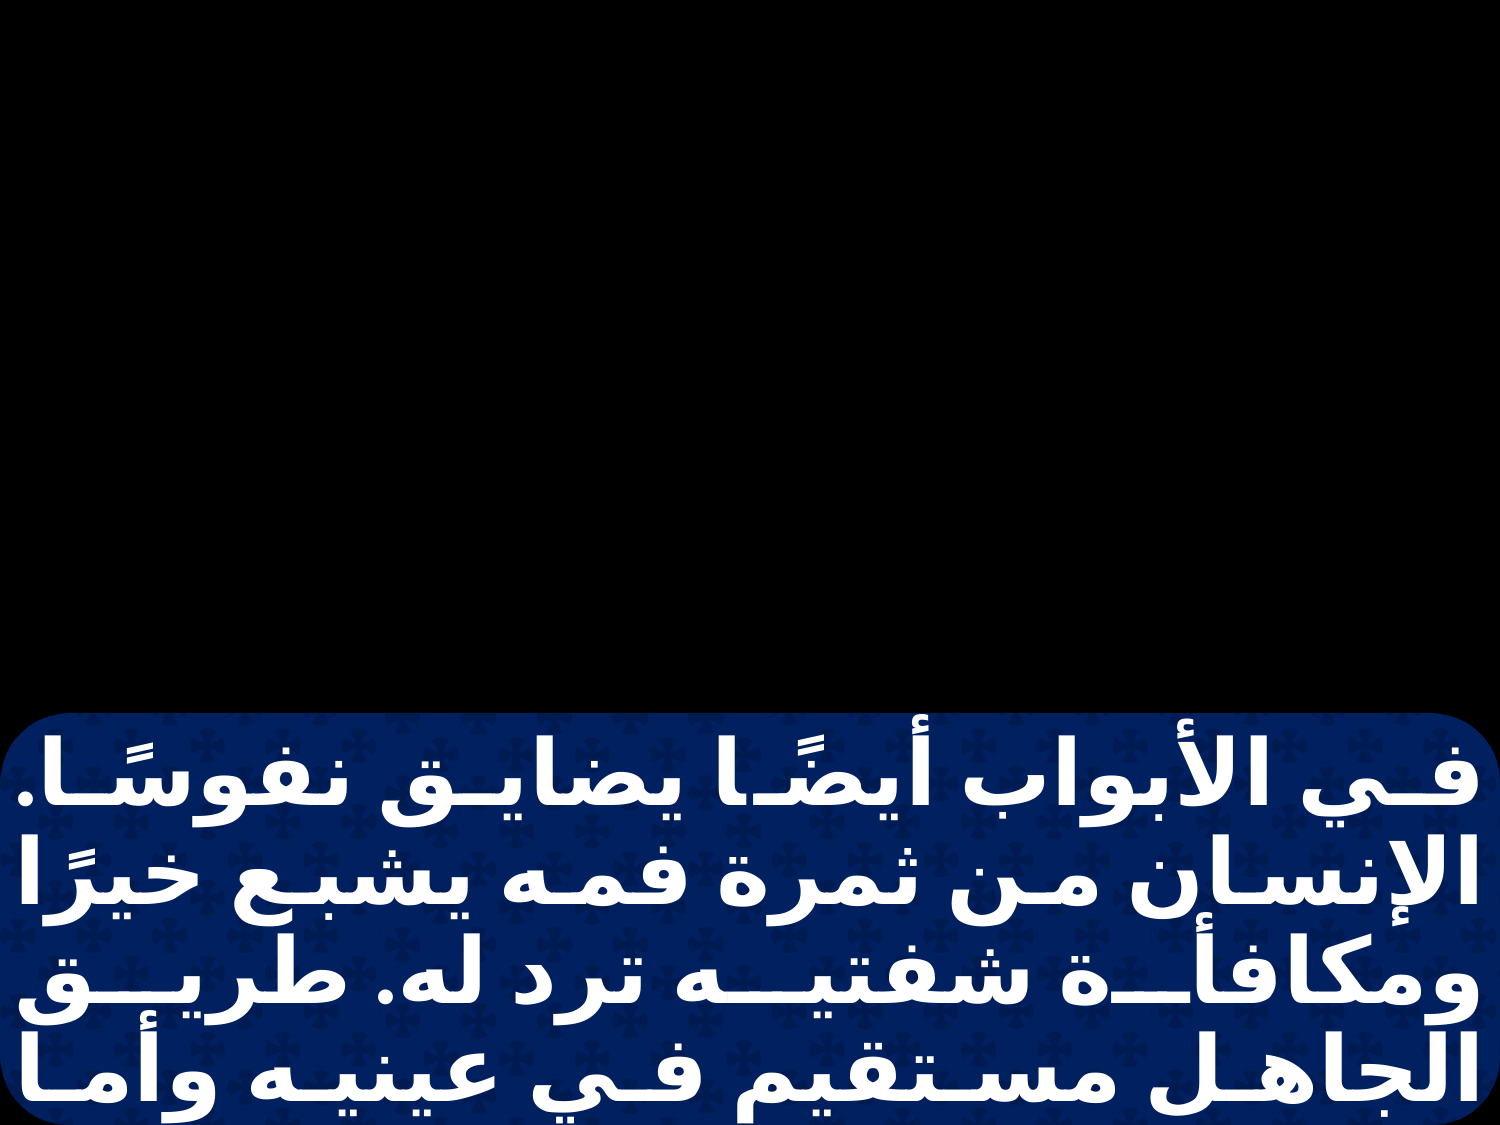

في الأبواب أيضًا يضايق نفوسًا. الإنسان من ثمرة فمه يشبع خيرًا ومكافأة شفتيه ترد له. طريق الجاهل مستقيم في عينيه وأما الحكيم فيستمع المشورة. الجاهل يظهر غضبه من يوم إلى يوم